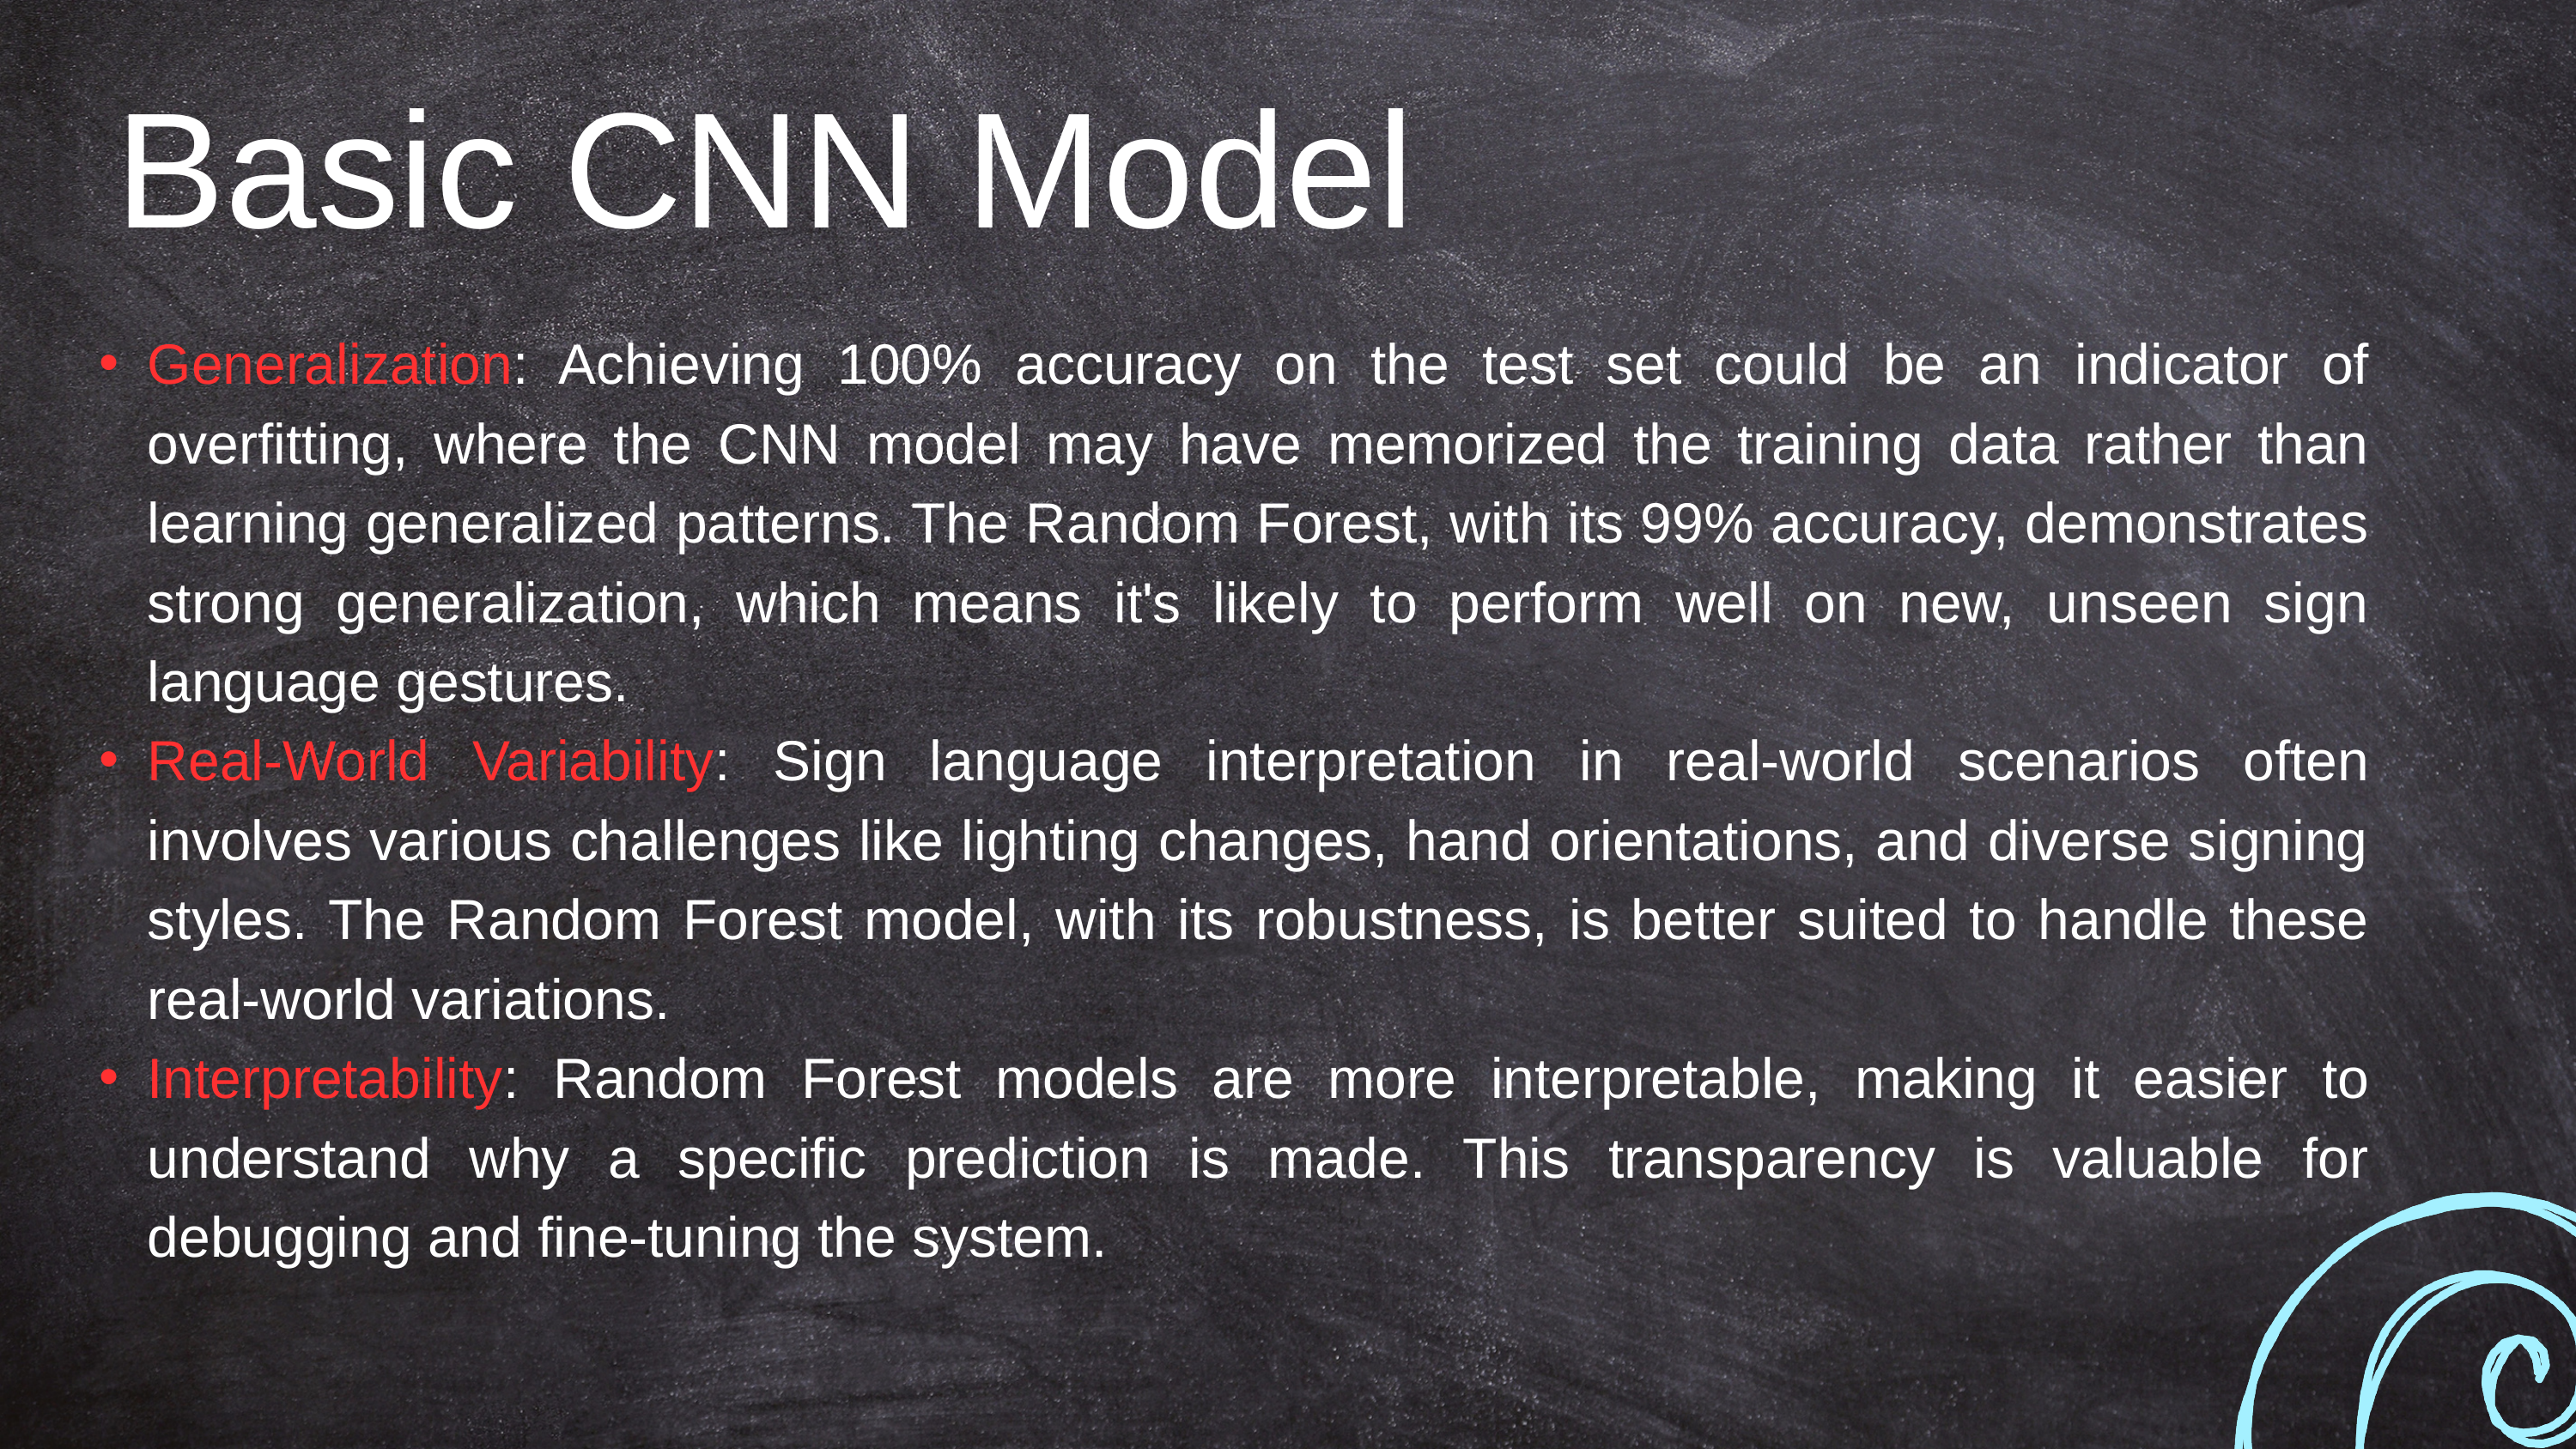

Basic CNN Model
Generalization: Achieving 100% accuracy on the test set could be an indicator of overfitting, where the CNN model may have memorized the training data rather than learning generalized patterns. The Random Forest, with its 99% accuracy, demonstrates strong generalization, which means it's likely to perform well on new, unseen sign language gestures.
Real-World Variability: Sign language interpretation in real-world scenarios often involves various challenges like lighting changes, hand orientations, and diverse signing styles. The Random Forest model, with its robustness, is better suited to handle these real-world variations.
Interpretability: Random Forest models are more interpretable, making it easier to understand why a specific prediction is made. This transparency is valuable for debugging and fine-tuning the system.